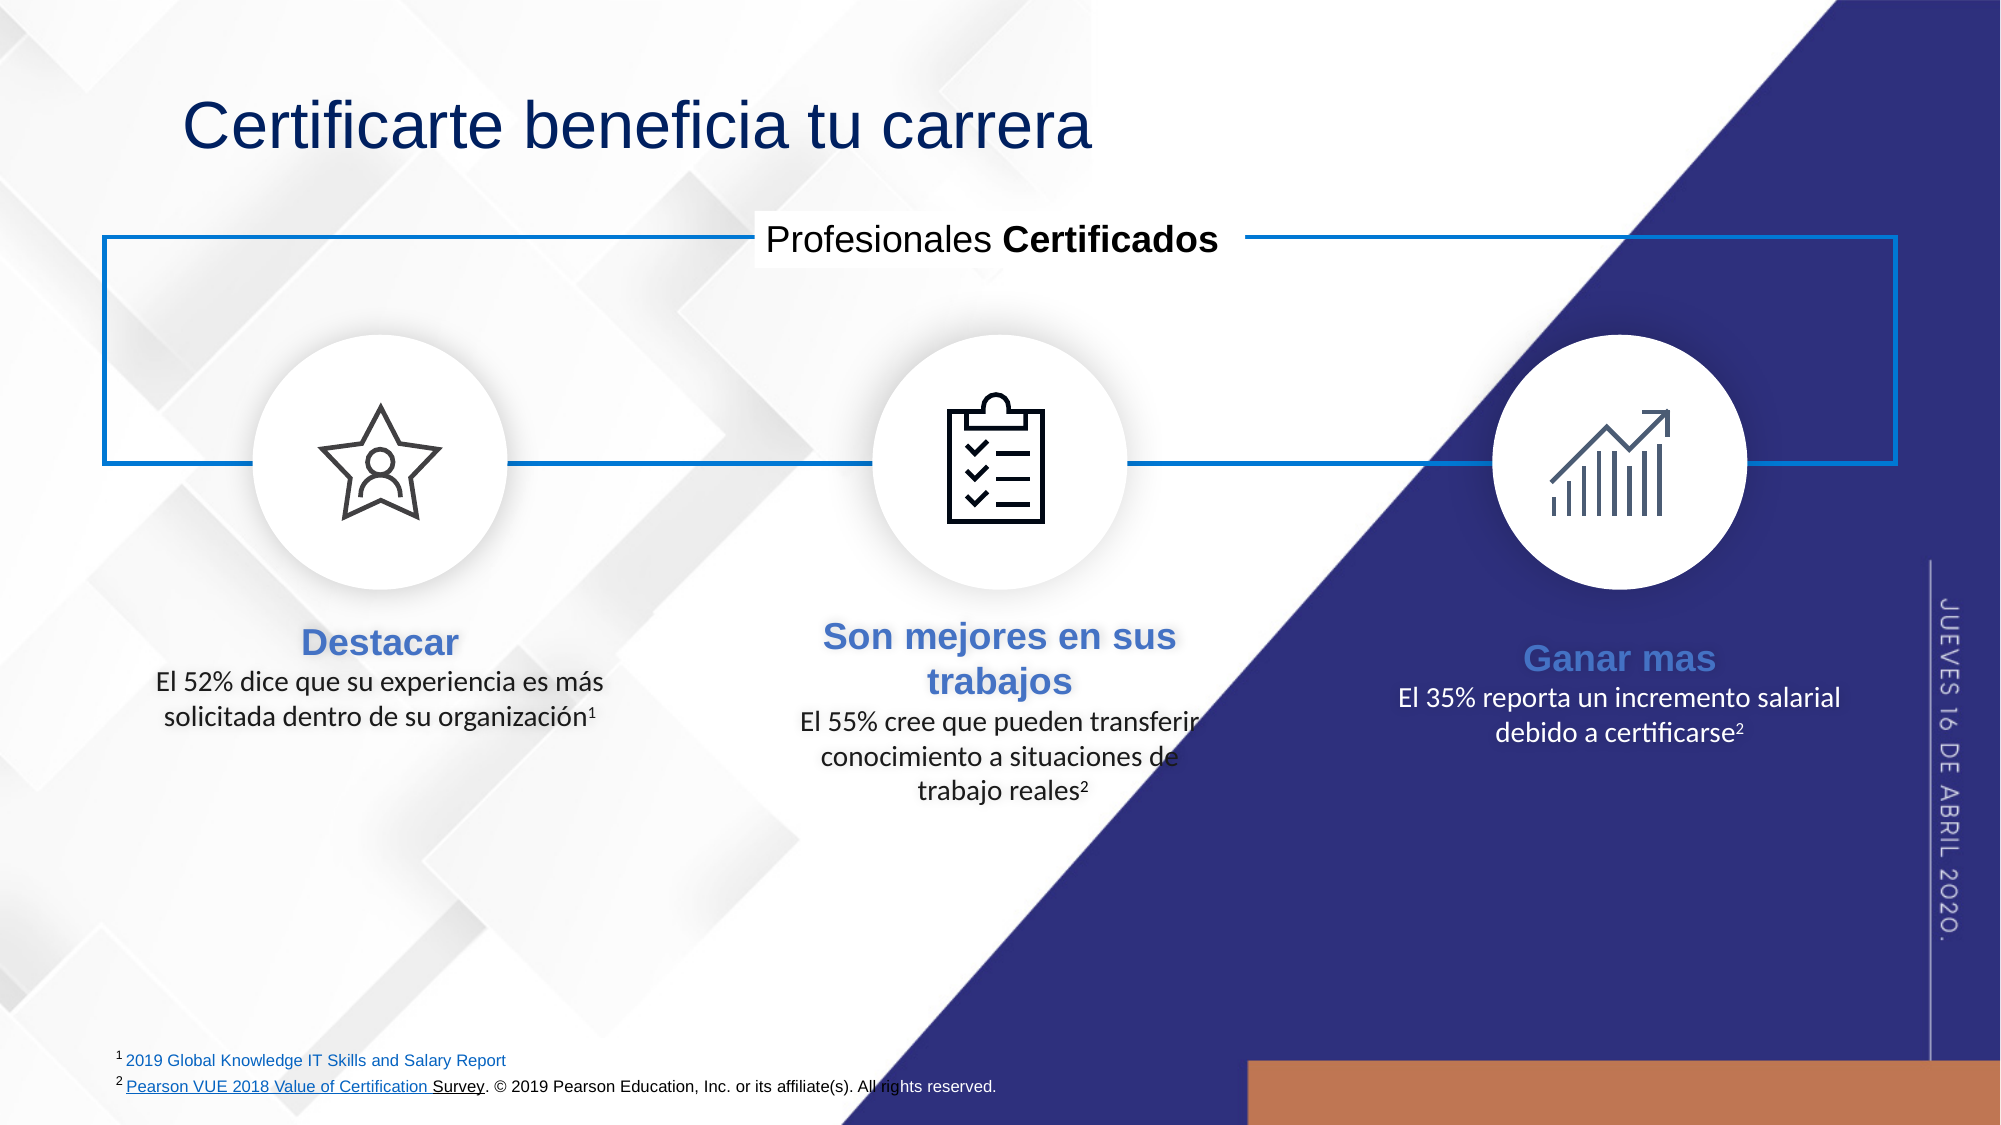

Certificarte beneficia tu carrera
Profesionales Certificados

Destacar
El 52% dice que su experiencia es más solicitada dentro de su organización1
Ganar mas
El 35% reporta un incremento salarial debido a certificarse2
Son mejores en sus trabajos
El 55% cree que pueden transferir conocimiento a situaciones de
 trabajo reales2
1 2019 Global Knowledge IT Skills and Salary Report
2 Pearson VUE 2018 Value of Certification Survey. © 2019 Pearson Education, Inc. or its affiliate(s). All rights reserved.